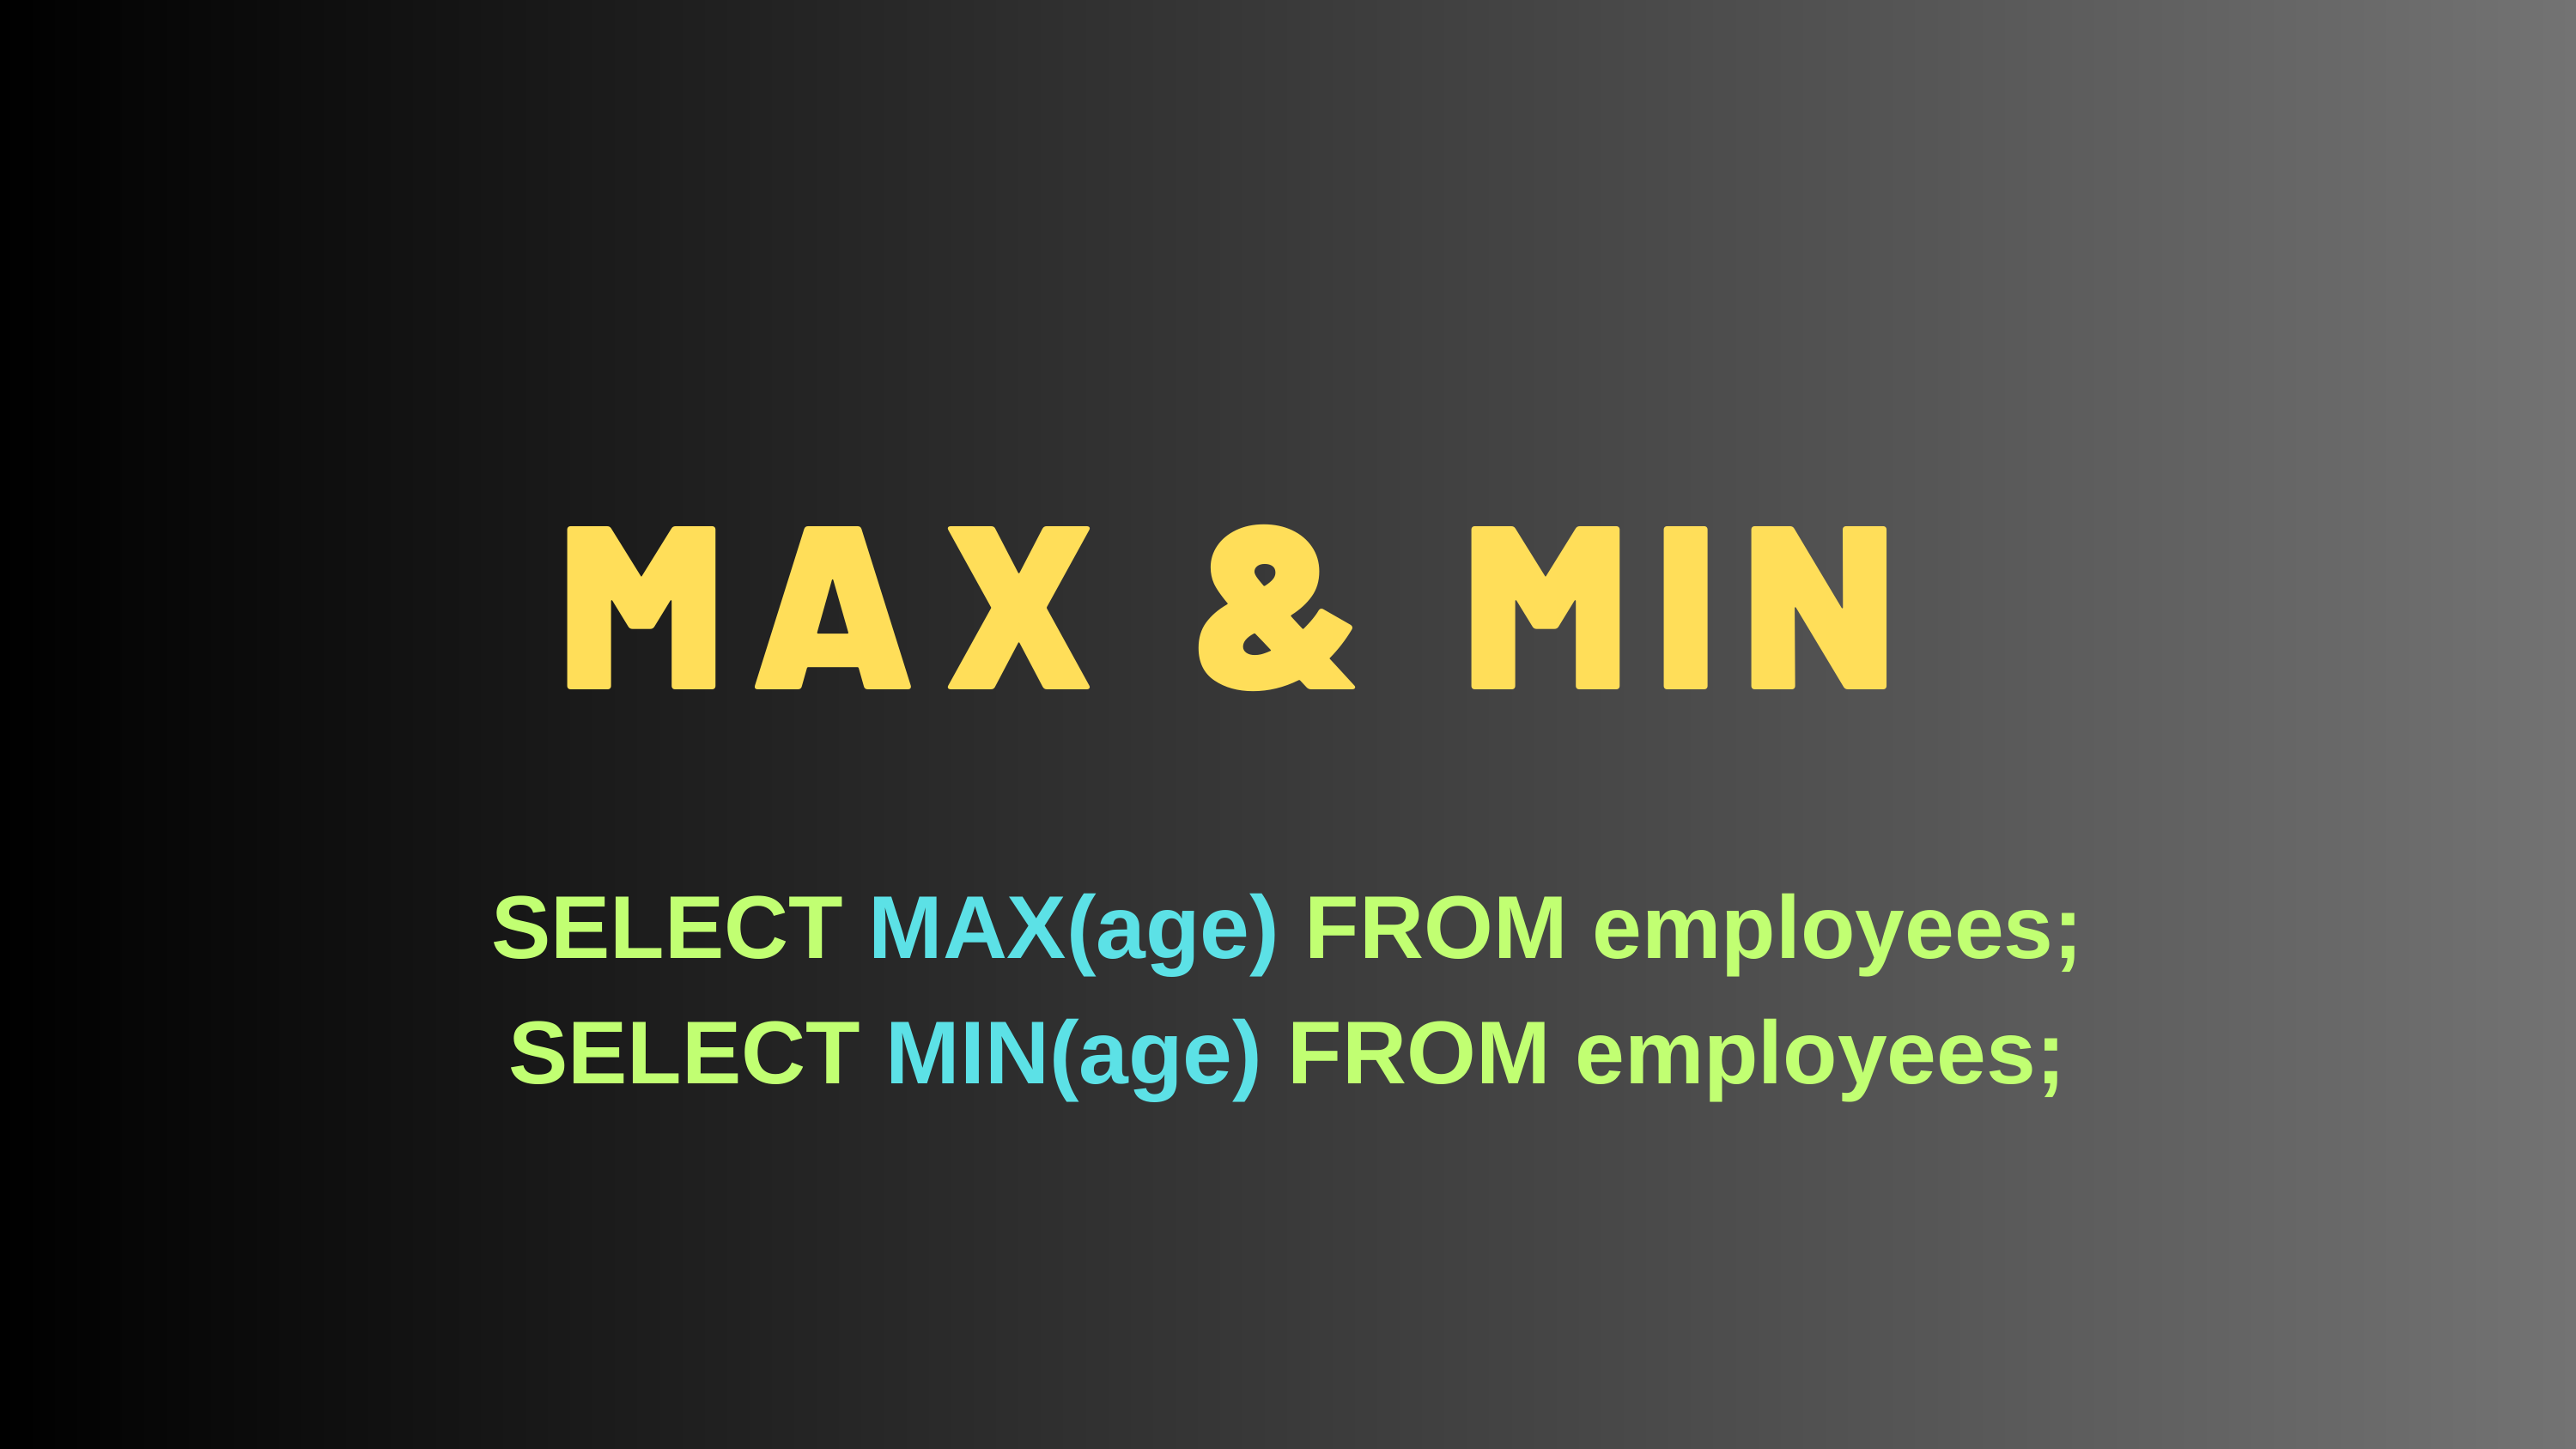

MAX & MIN
SELECT MAX(age) FROM employees;
SELECT MIN(age) FROM employees;